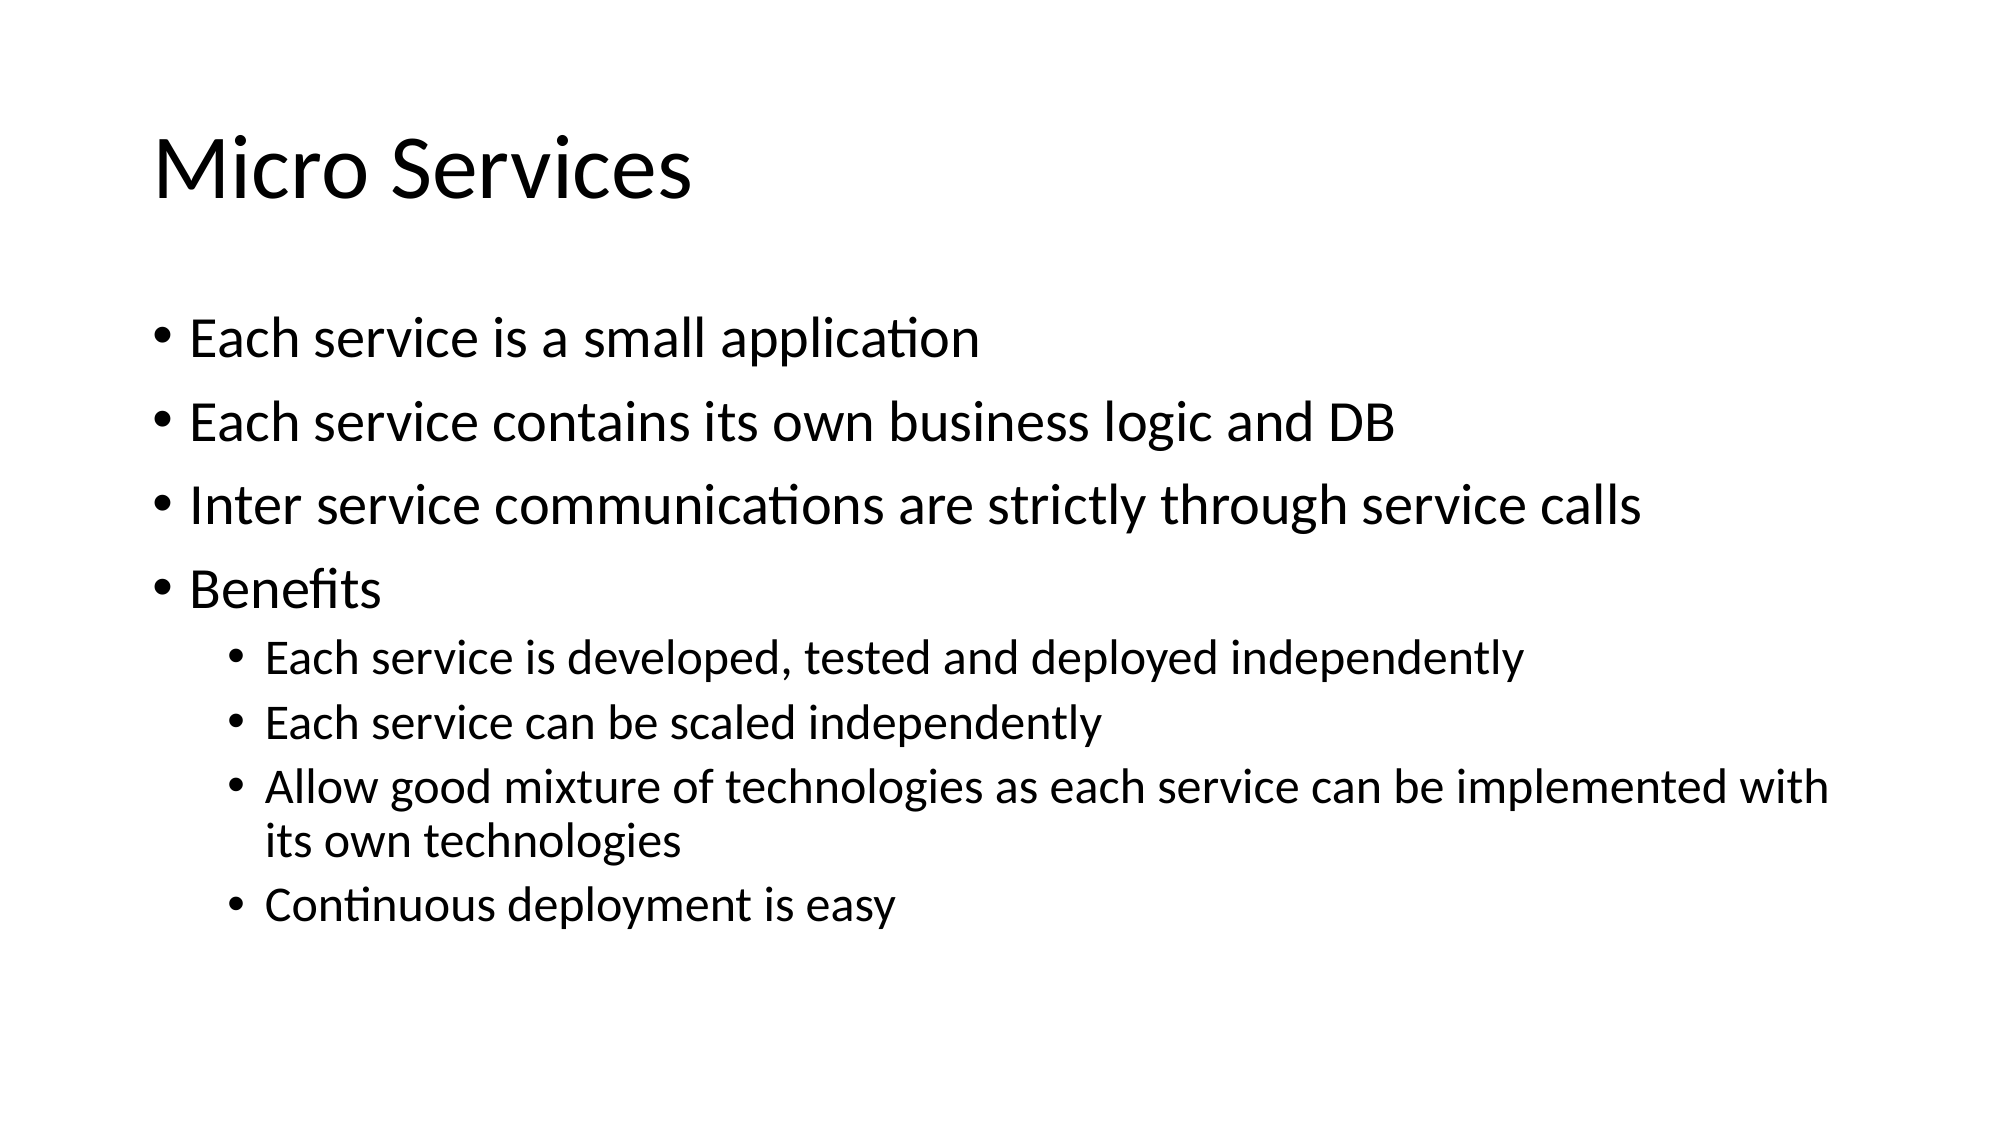

# Micro Services
Each service is a small application
Each service contains its own business logic and DB
Inter service communications are strictly through service calls
Benefits
Each service is developed, tested and deployed independently
Each service can be scaled independently
Allow good mixture of technologies as each service can be implemented with its own technologies
Continuous deployment is easy